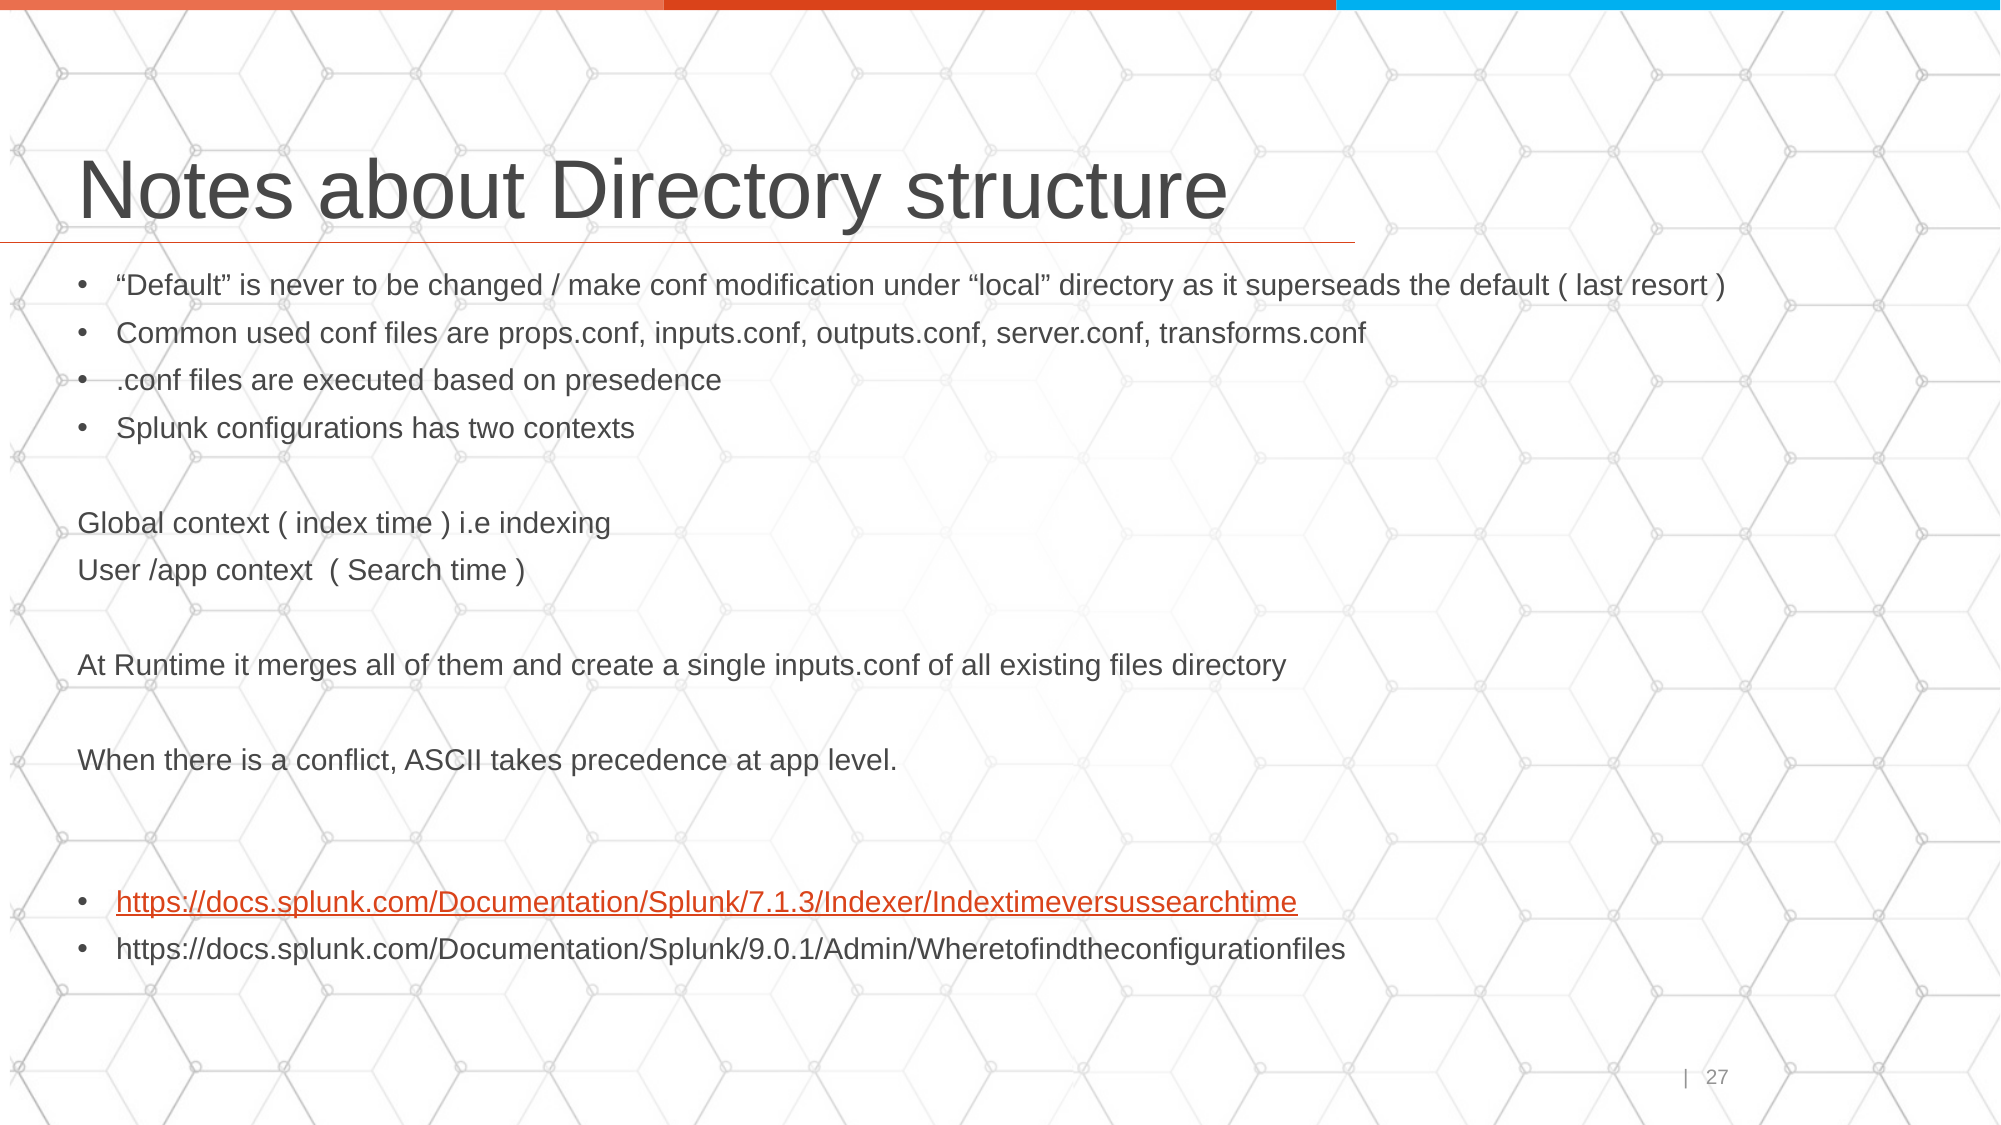

# Notes about Directory structure
“Default” is never to be changed / make conf modification under “local” directory as it superseads the default ( last resort )
Common used conf files are props.conf, inputs.conf, outputs.conf, server.conf, transforms.conf
.conf files are executed based on presedence
Splunk configurations has two contexts

Global context ( index time ) i.e indexing
User /app context  ( Search time )

At Runtime it merges all of them and create a single inputs.conf of all existing files directory

When there is a conflict, ASCII takes precedence at app level.

https://docs.splunk.com/Documentation/Splunk/7.1.3/Indexer/Indextimeversussearchtime
https://docs.splunk.com/Documentation/Splunk/9.0.1/Admin/Wheretofindtheconfigurationfiles
|   27